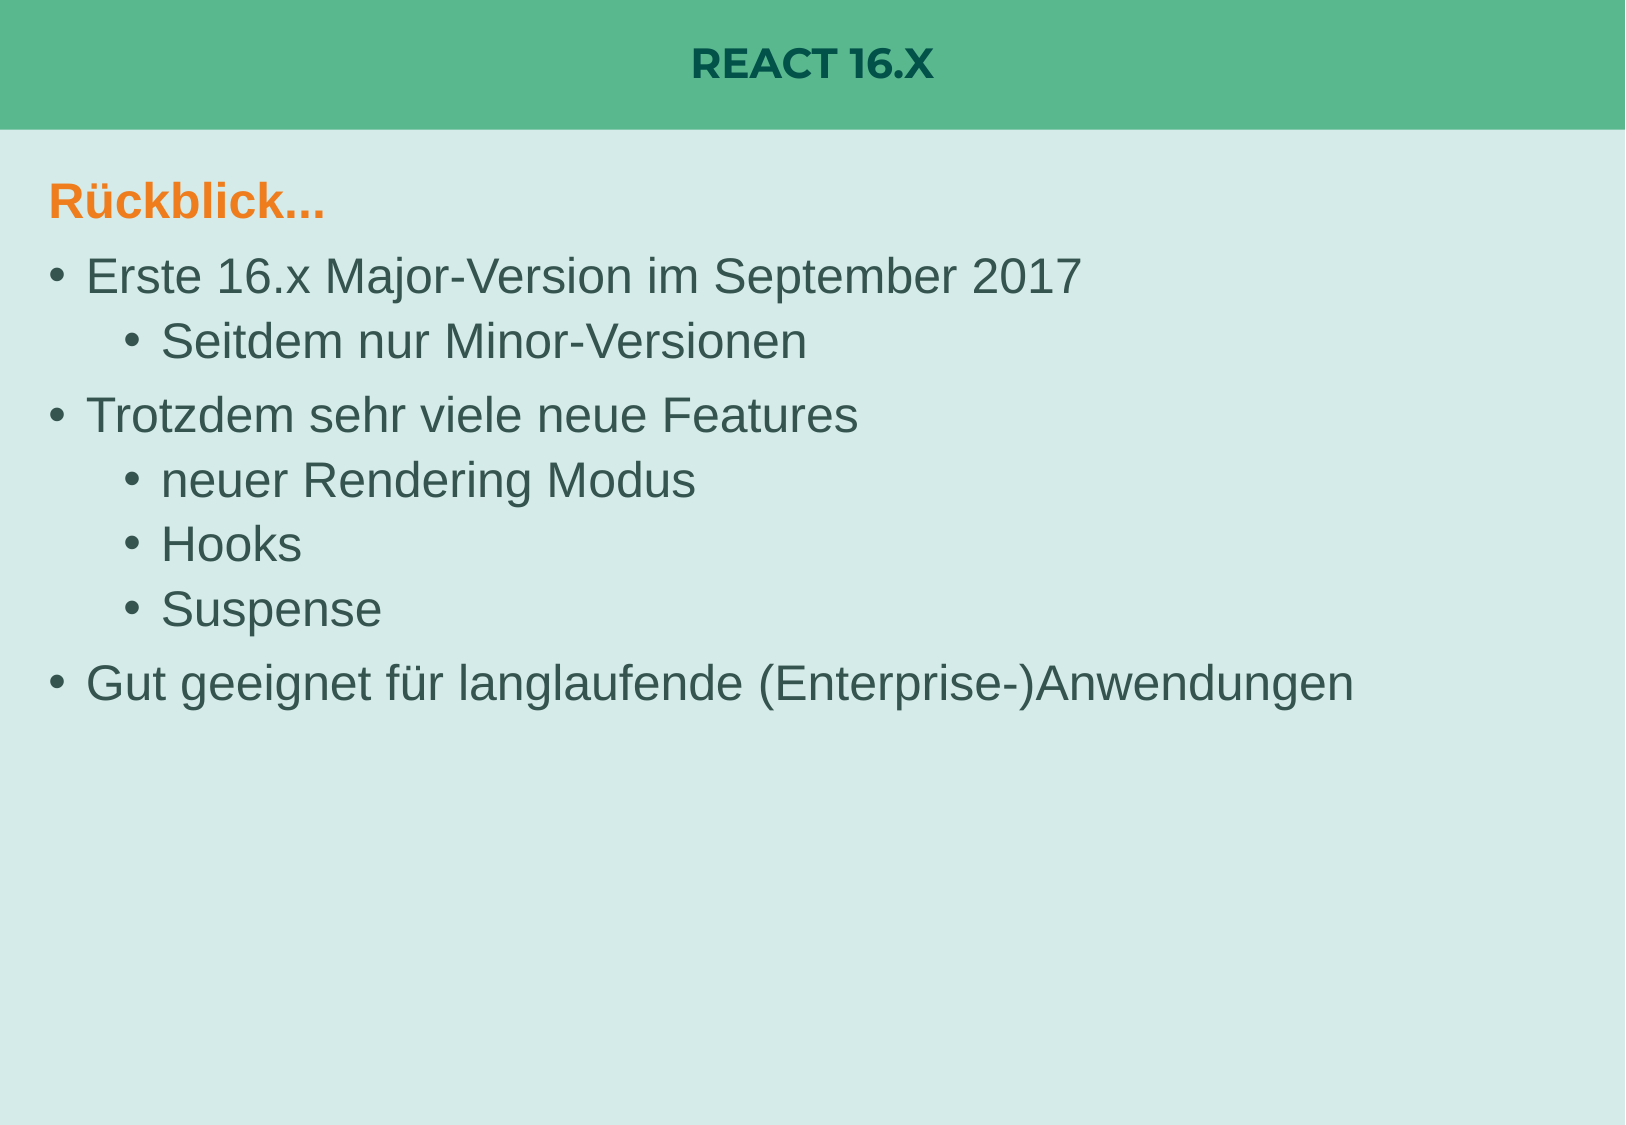

# React 16.x
Rückblick...
Erste 16.x Major-Version im September 2017
Seitdem nur Minor-Versionen
Trotzdem sehr viele neue Features
neuer Rendering Modus
Hooks
Suspense
Gut geeignet für langlaufende (Enterprise-)Anwendungen